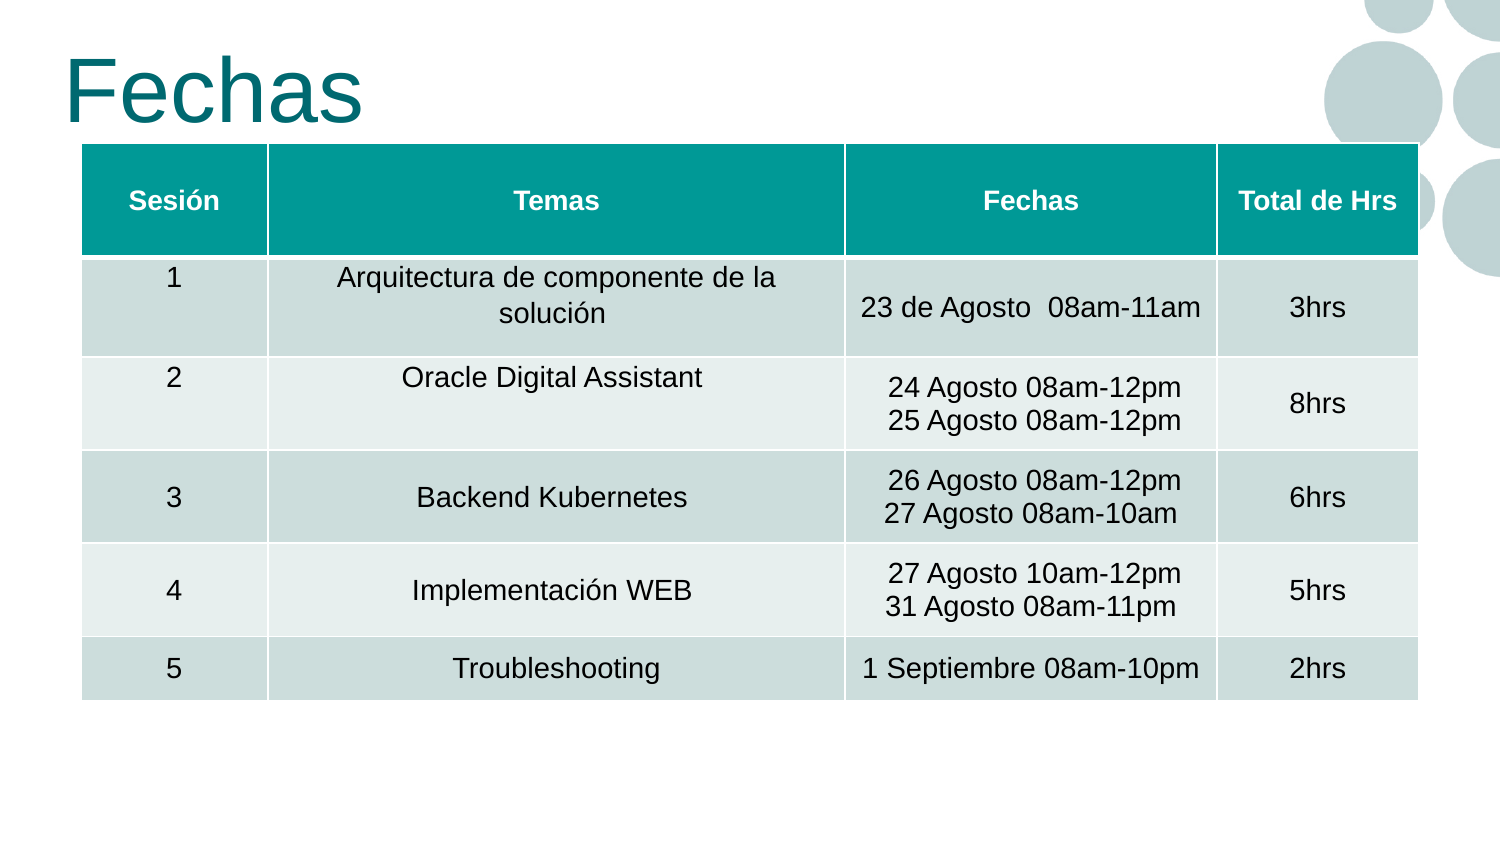

Fechas
| Sesión | Temas | Fechas | Total de Hrs |
| --- | --- | --- | --- |
| 1 | Arquitectura de componente de la solución | 23 de Agosto 08am-11am | 3hrs |
| 2 | Oracle Digital Assistant | 24 Agosto 08am-12pm 25 Agosto 08am-12pm | 8hrs |
| 3 | Backend Kubernetes | 26 Agosto 08am-12pm 27 Agosto 08am-10am | 6hrs |
| 4 | Implementación WEB | 27 Agosto 10am-12pm 31 Agosto 08am-11pm | 5hrs |
| 5 | Troubleshooting | 1 Septiembre 08am-10pm | 2hrs |

Total: 16